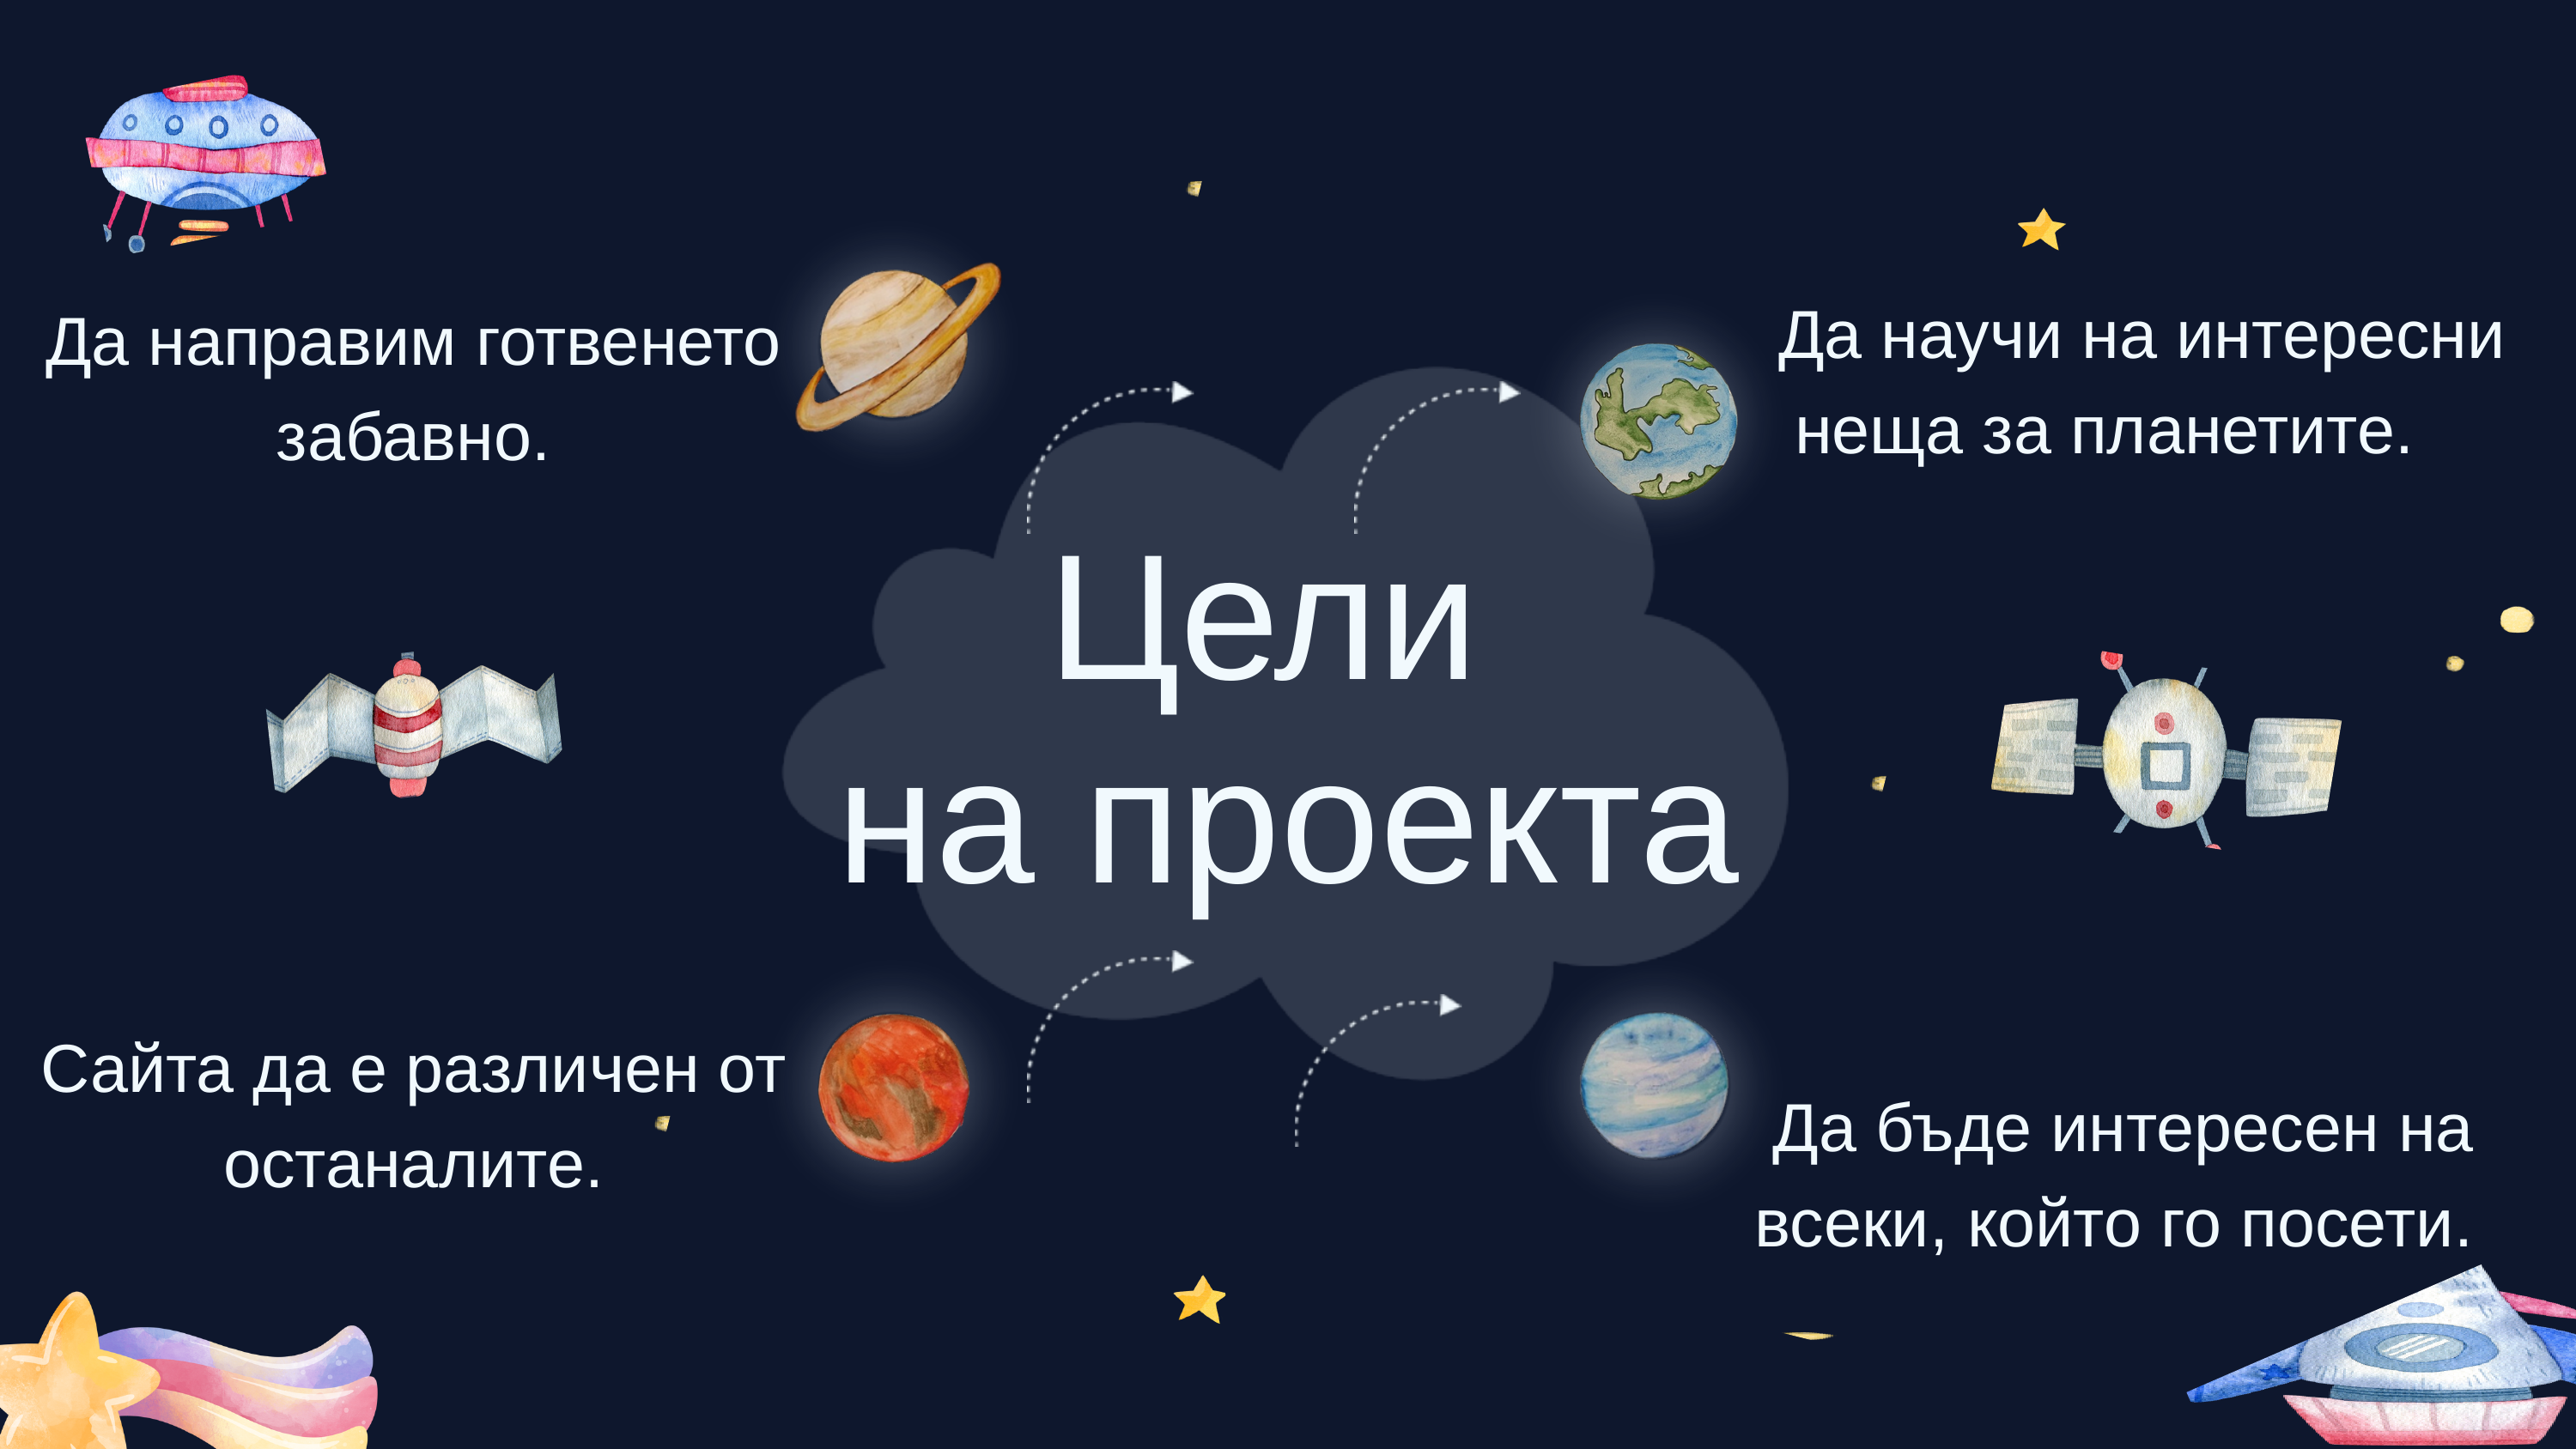

Да научи на интересни неща за планетите.
Да направим готвенето забавно.

Цели
на проекта

Сайта да е различен от останалите.

 Да бъде интересен на всеки, който го посети.